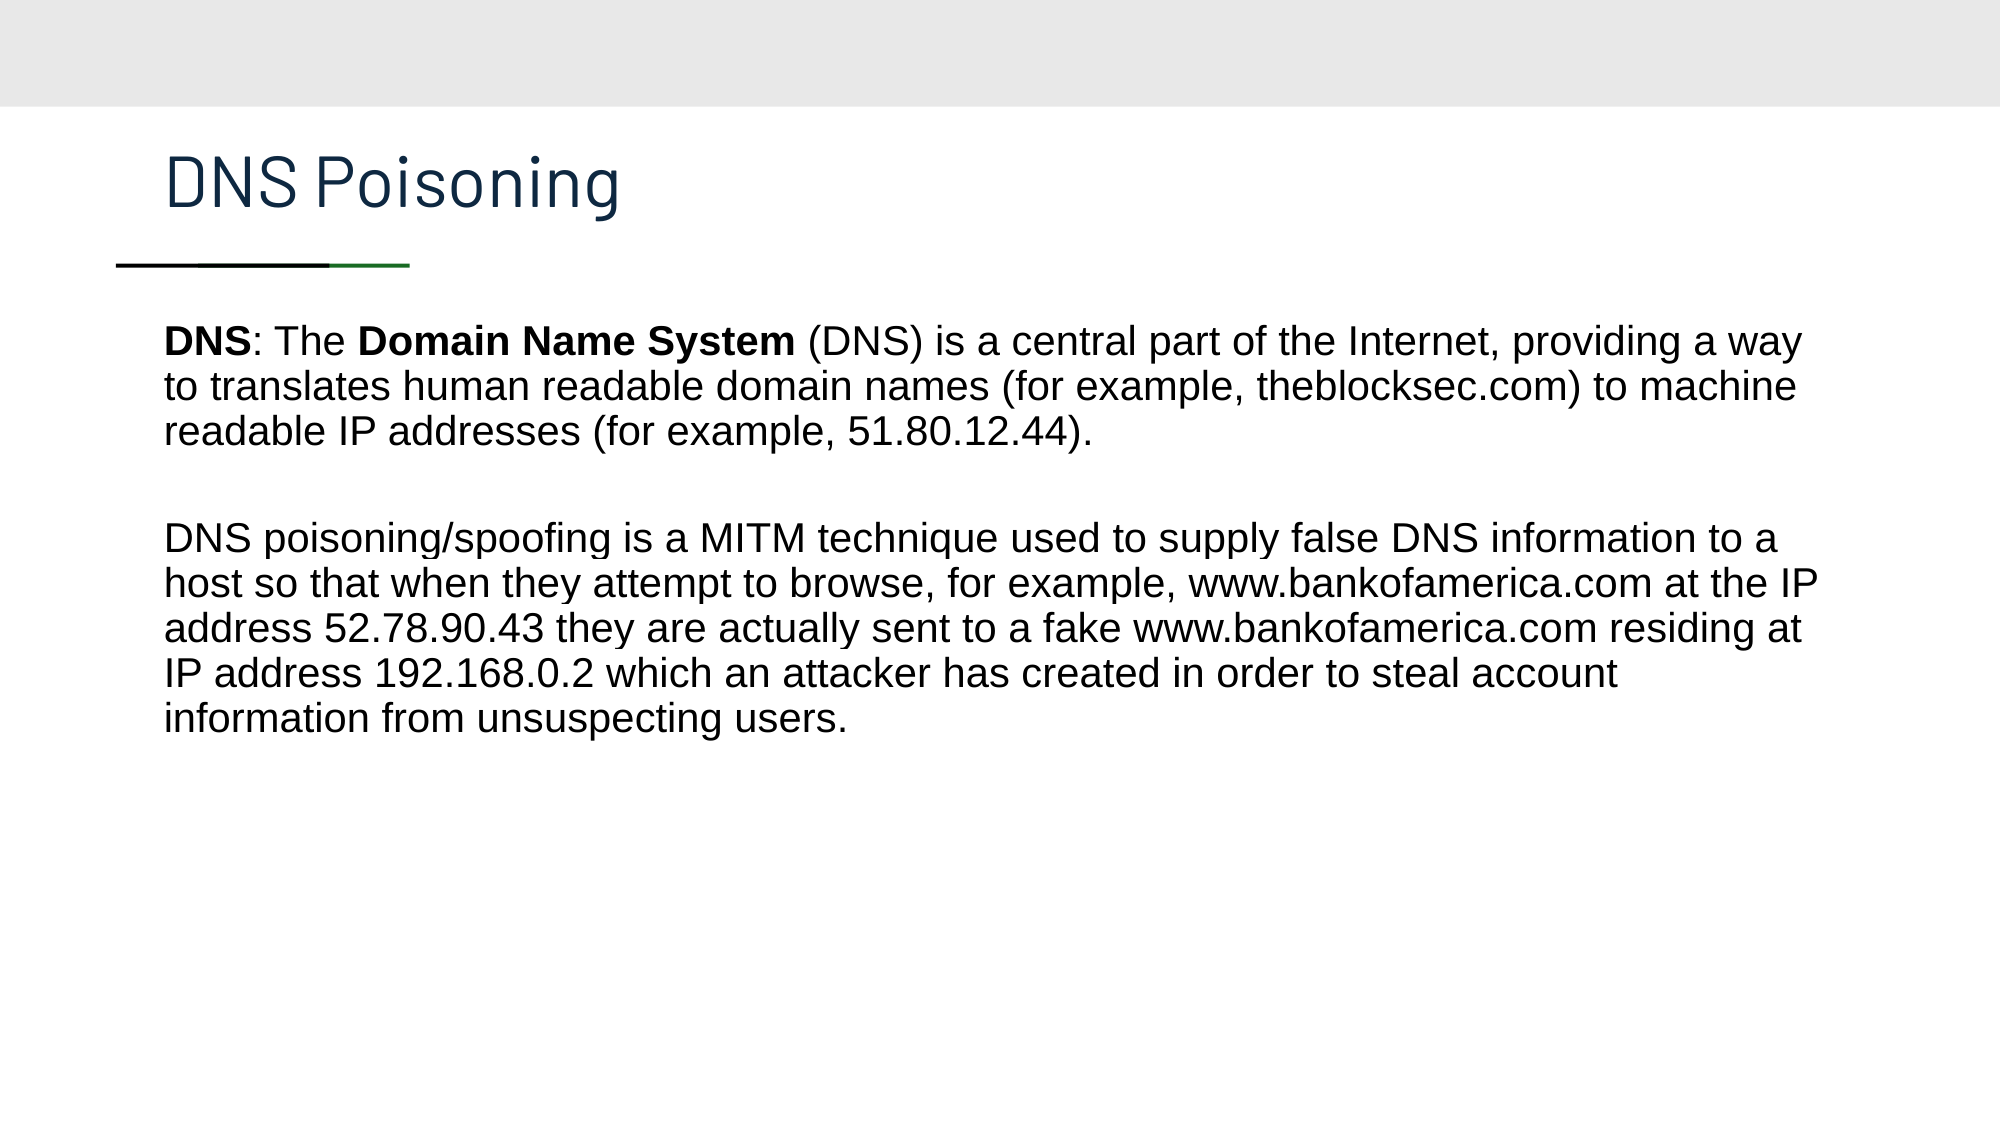

# DNS Poisoning

DNS: The Domain Name System (DNS) is a central part of the Internet, providing a way to translates human readable domain names (for example, theblocksec.com) to machine readable IP addresses (for example, 51.80.12.44).
DNS poisoning/spoofing is a MITM technique used to supply false DNS information to a host so that when they attempt to browse, for example, www.bankofamerica.com at the IP address 52.78.90.43 they are actually sent to a fake www.bankofamerica.com residing at IP address 192.168.0.2 which an attacker has created in order to steal account information from unsuspecting users.